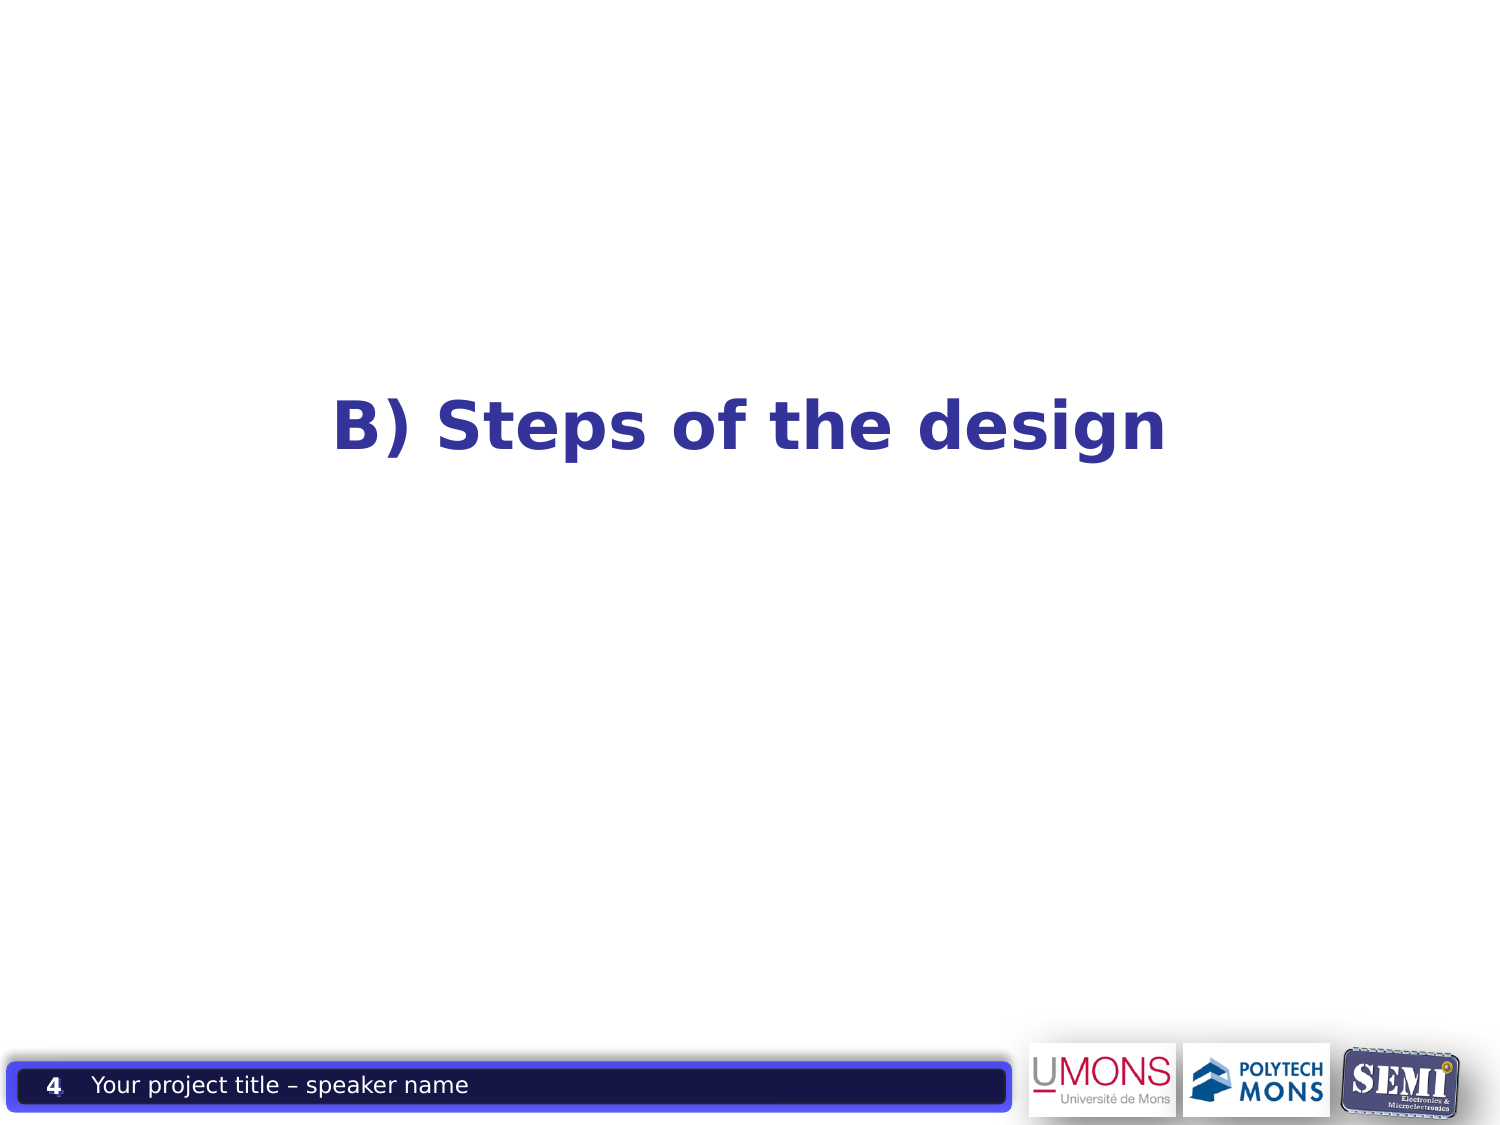

TMP 100 - Température
# B) Steps of the design
4